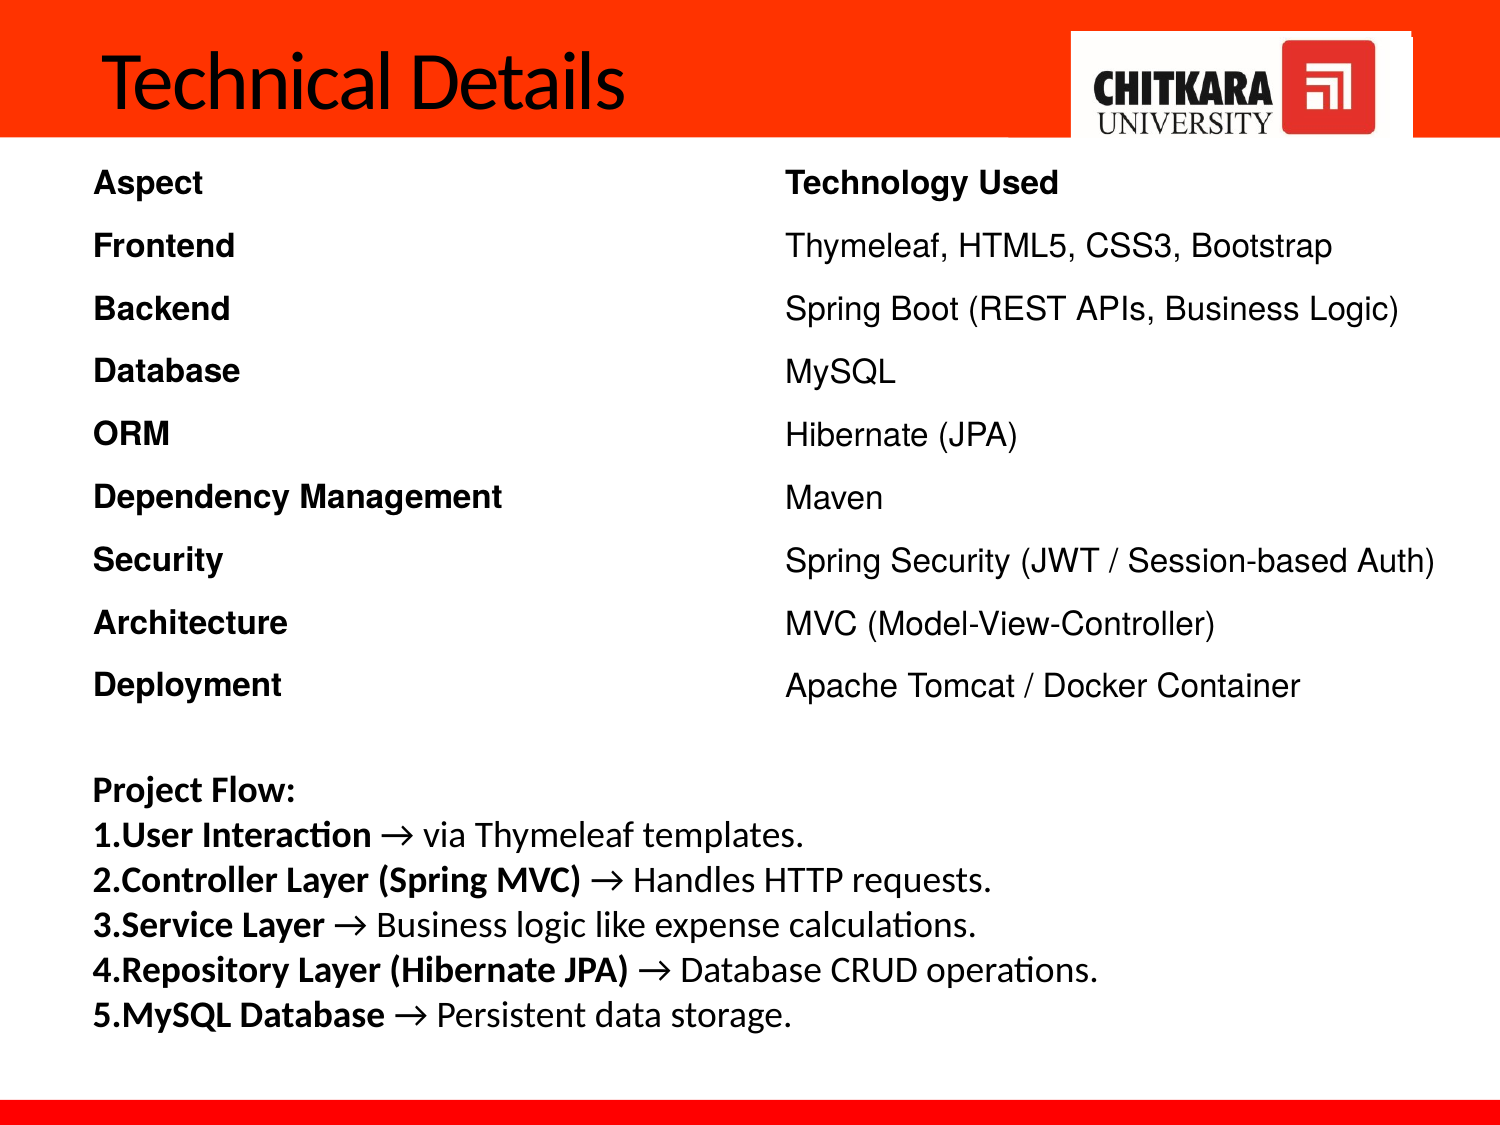

# Technical Details
| Aspect | Technology Used |
| --- | --- |
| Frontend | Thymeleaf, HTML5, CSS3, Bootstrap |
| Backend | Spring Boot (REST APIs, Business Logic) |
| Database | MySQL |
| ORM | Hibernate (JPA) |
| Dependency Management | Maven |
| Security | Spring Security (JWT / Session-based Auth) |
| Architecture | MVC (Model-View-Controller) |
| Deployment | Apache Tomcat / Docker Container |
Project Flow:
User Interaction → via Thymeleaf templates.
Controller Layer (Spring MVC) → Handles HTTP requests.
Service Layer → Business logic like expense calculations.
Repository Layer (Hibernate JPA) → Database CRUD operations.
MySQL Database → Persistent data storage.